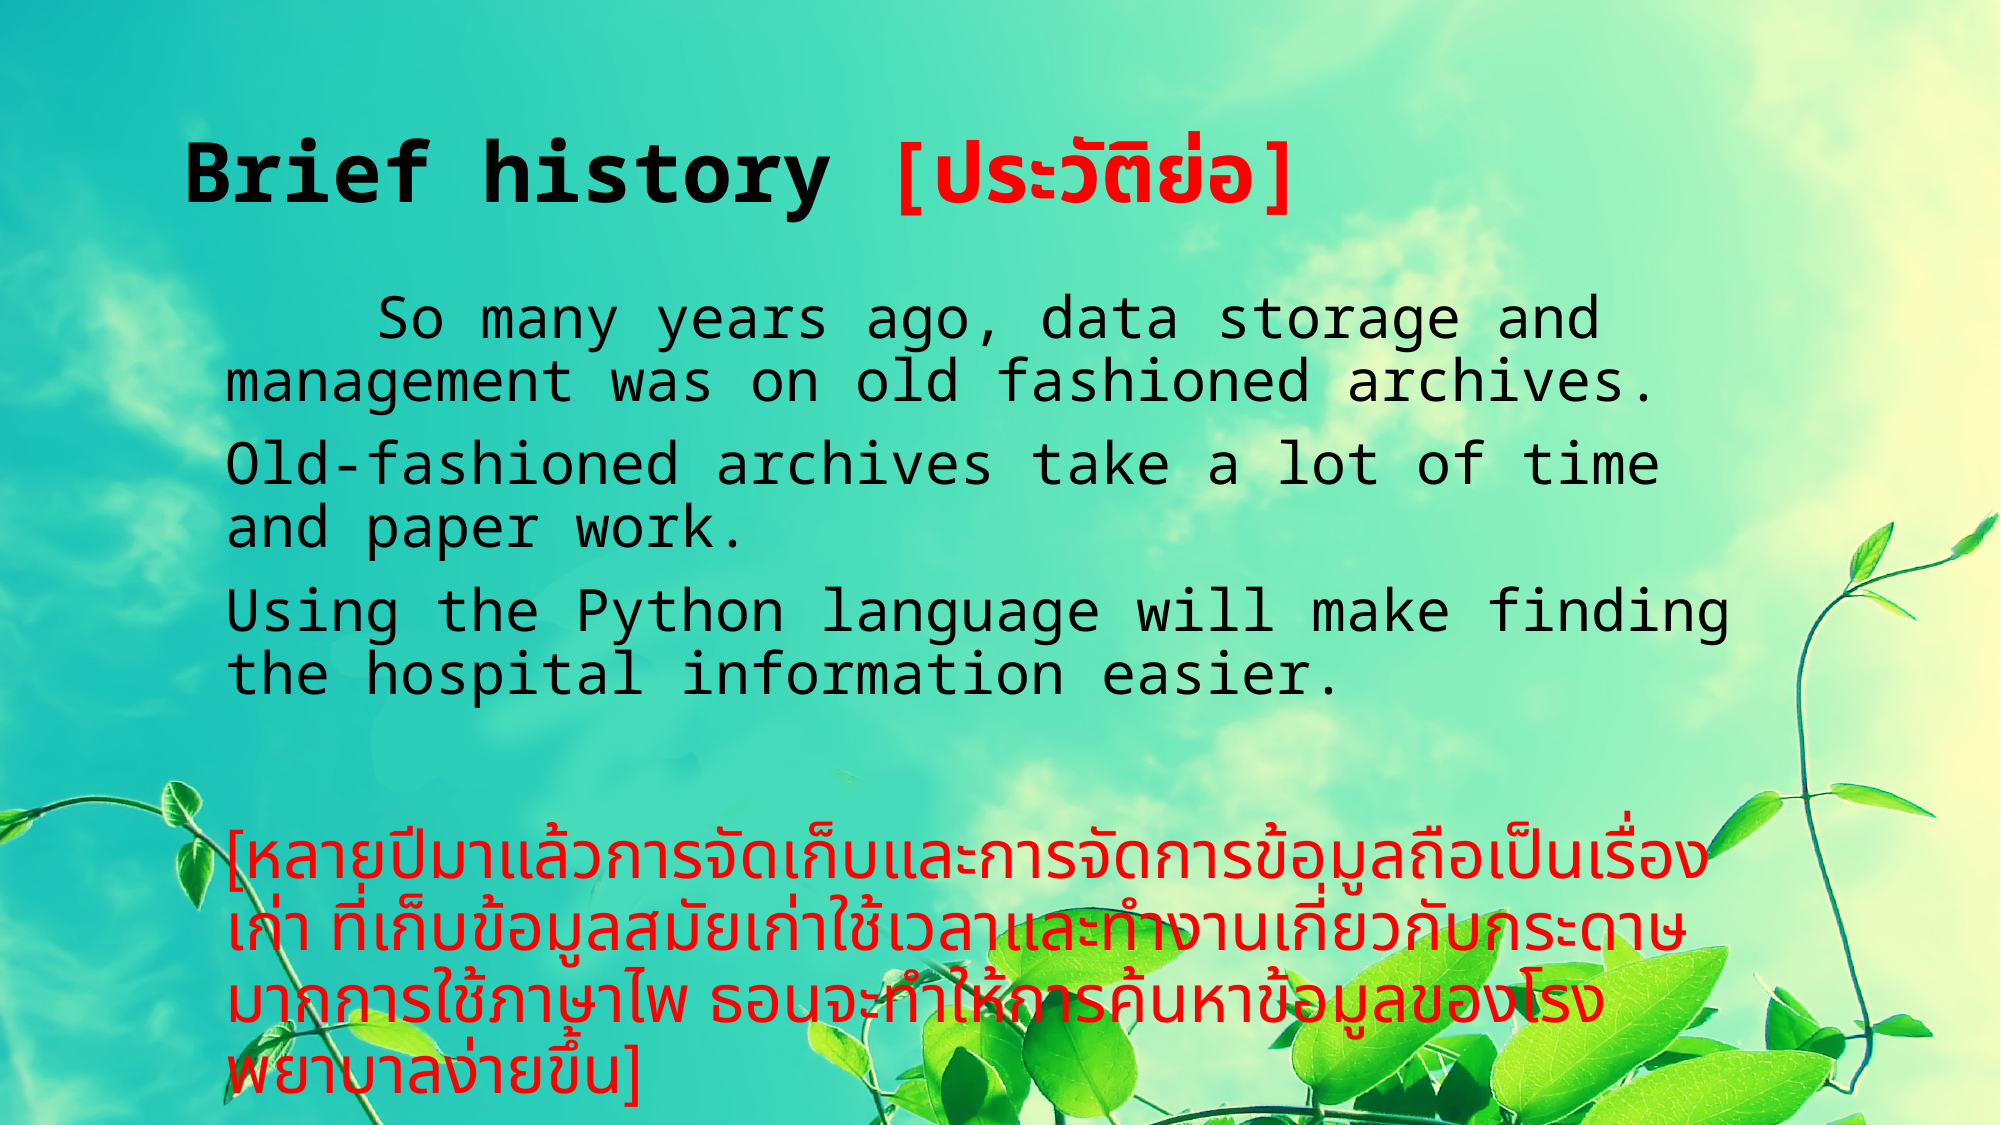

# Brief history [ประวัติย่อ]
	So many years ago, data storage and management was on old fashioned archives.
Old-fashioned archives take a lot of time and paper work.
Using the Python language will make finding the hospital information easier.

[หลายปีมาแล้วการจัดเก็บและการจัดการข้อมูลถือเป็นเรื่องเก่า ที่เก็บข้อมูลสมัยเก่าใช้เวลาและทำงานเกี่ยวกับกระดาษมากการใช้ภาษาไพ ธอนจะทำให้การค้นหาข้อมูลของโรงพยาบาลง่ายขึ้น]